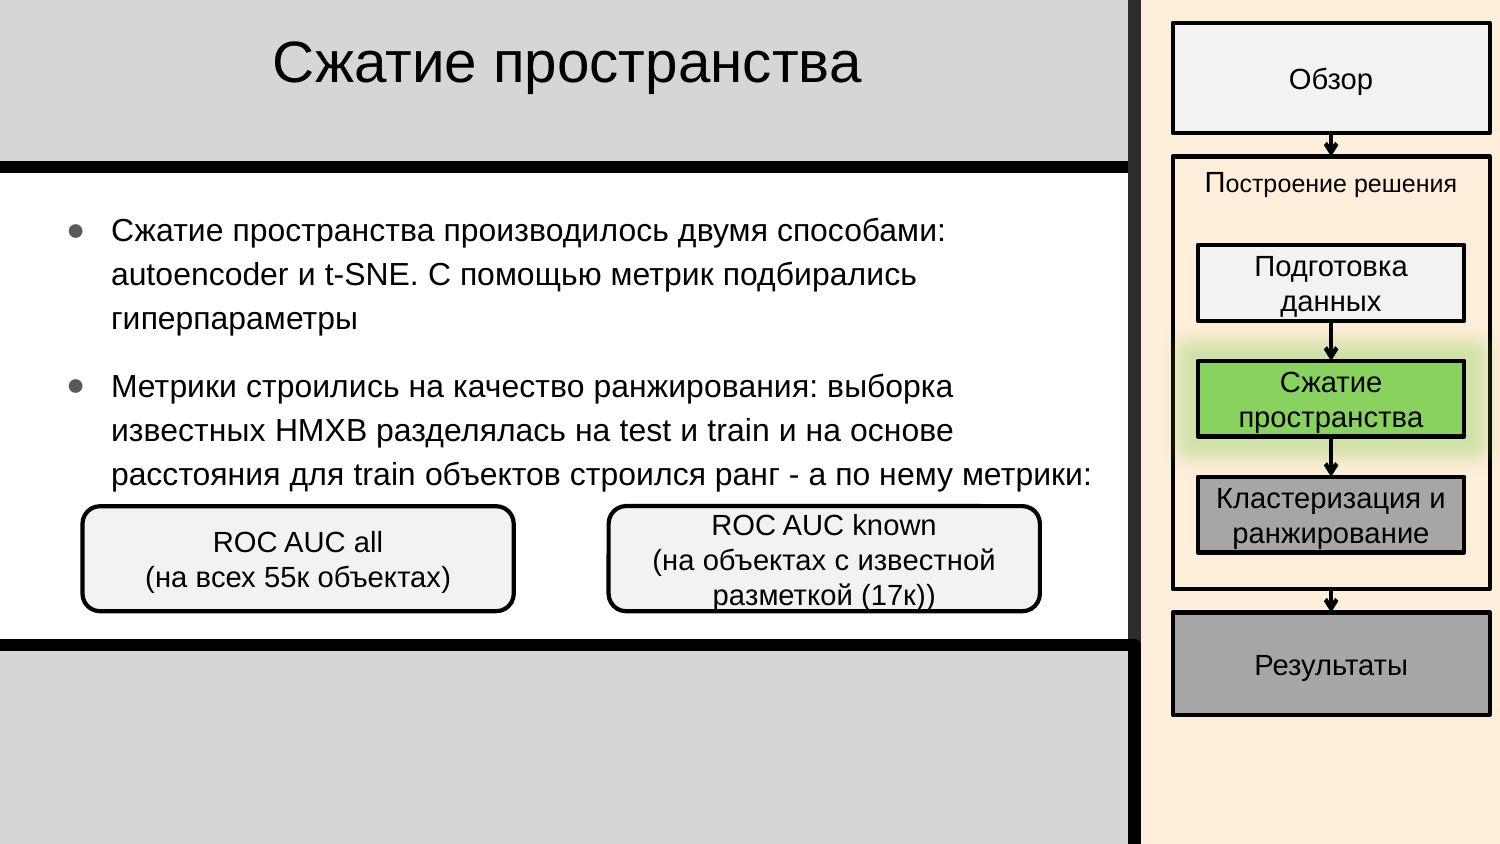

# Сжатие пространства
Обзор
Построение решения
Сжатие пространства производилось двумя способами: autoencoder и t-SNE. С помощью метрик подбирались гиперпараметры
Метрики строились на качество ранжирования: выборка известных HMXB разделялась на test и train и на основе расстояния для train объектов строился ранг - а по нему метрики:

Подготовка данных
Сжатие пространства
Кластеризация и ранжирование
ROC AUC known
(на объектах с известной разметкой (17к))
ROC AUC all
(на всех 55к объектах)
Результаты